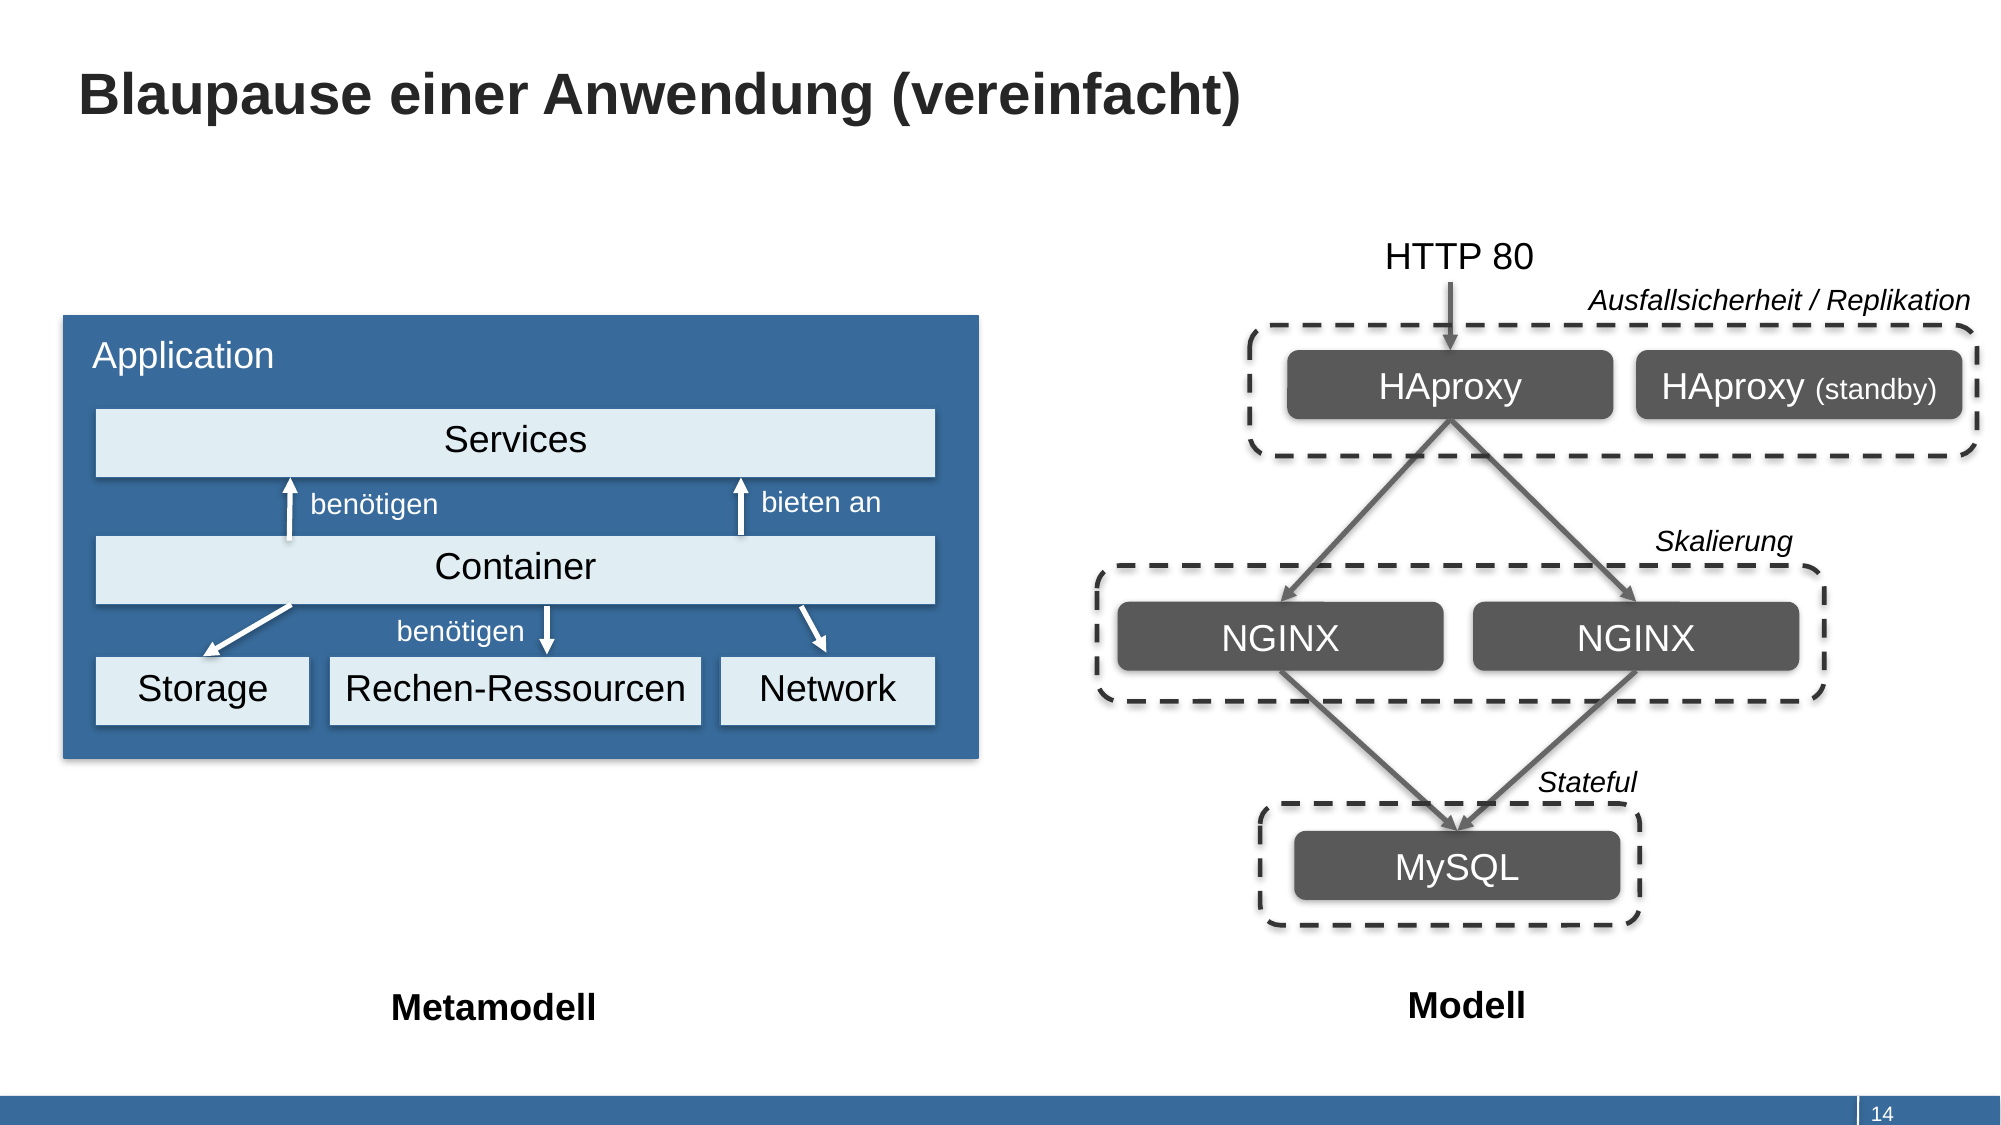

# Blaupause einer Anwendung (vereinfacht)
HTTP 80
Ausfallsicherheit / Replikation

Application

HAproxy
HAproxy (standby)
Services
bieten an
benötigen
Skalierung
Container

NGINX
NGINX
benötigen
Storage
Rechen-Ressourcen
Network
Stateful

MySQL
Modell
Metamodell
14